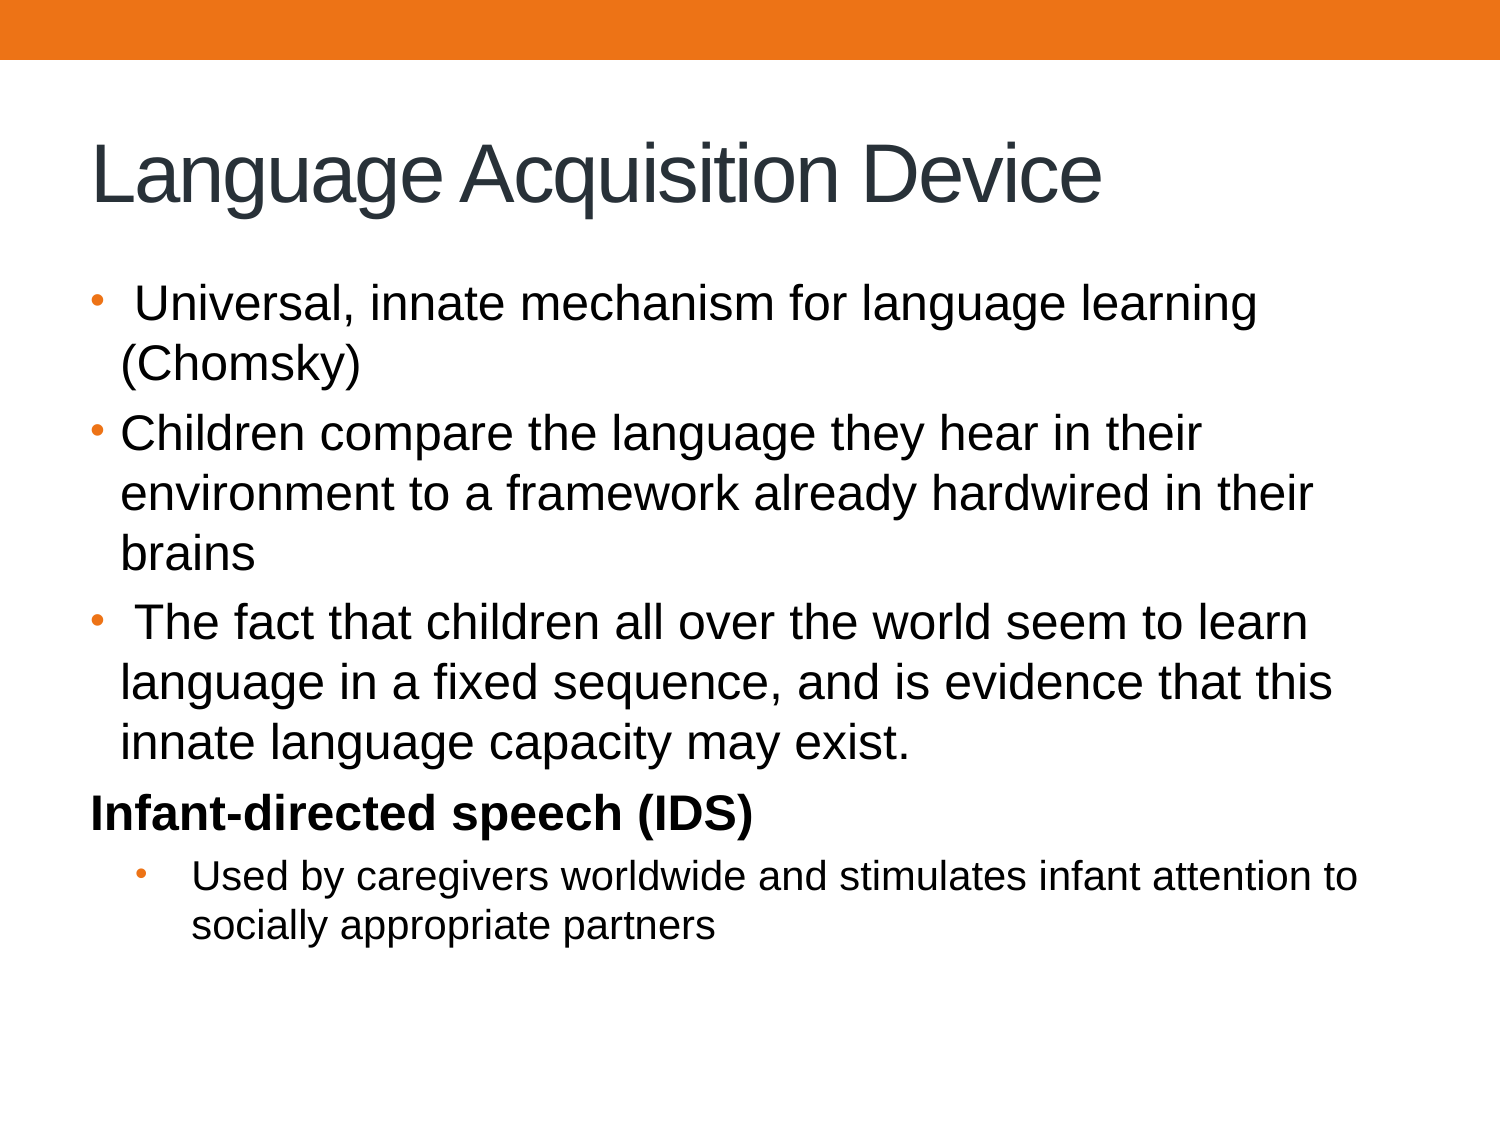

# Language Acquisition Device
 Universal, innate mechanism for language learning (Chomsky)
Children compare the language they hear in their environment to a framework already hardwired in their brains
 The fact that children all over the world seem to learn language in a fixed sequence, and is evidence that this innate language capacity may exist.
Infant-directed speech (IDS)
Used by caregivers worldwide and stimulates infant attention to socially appropriate partners